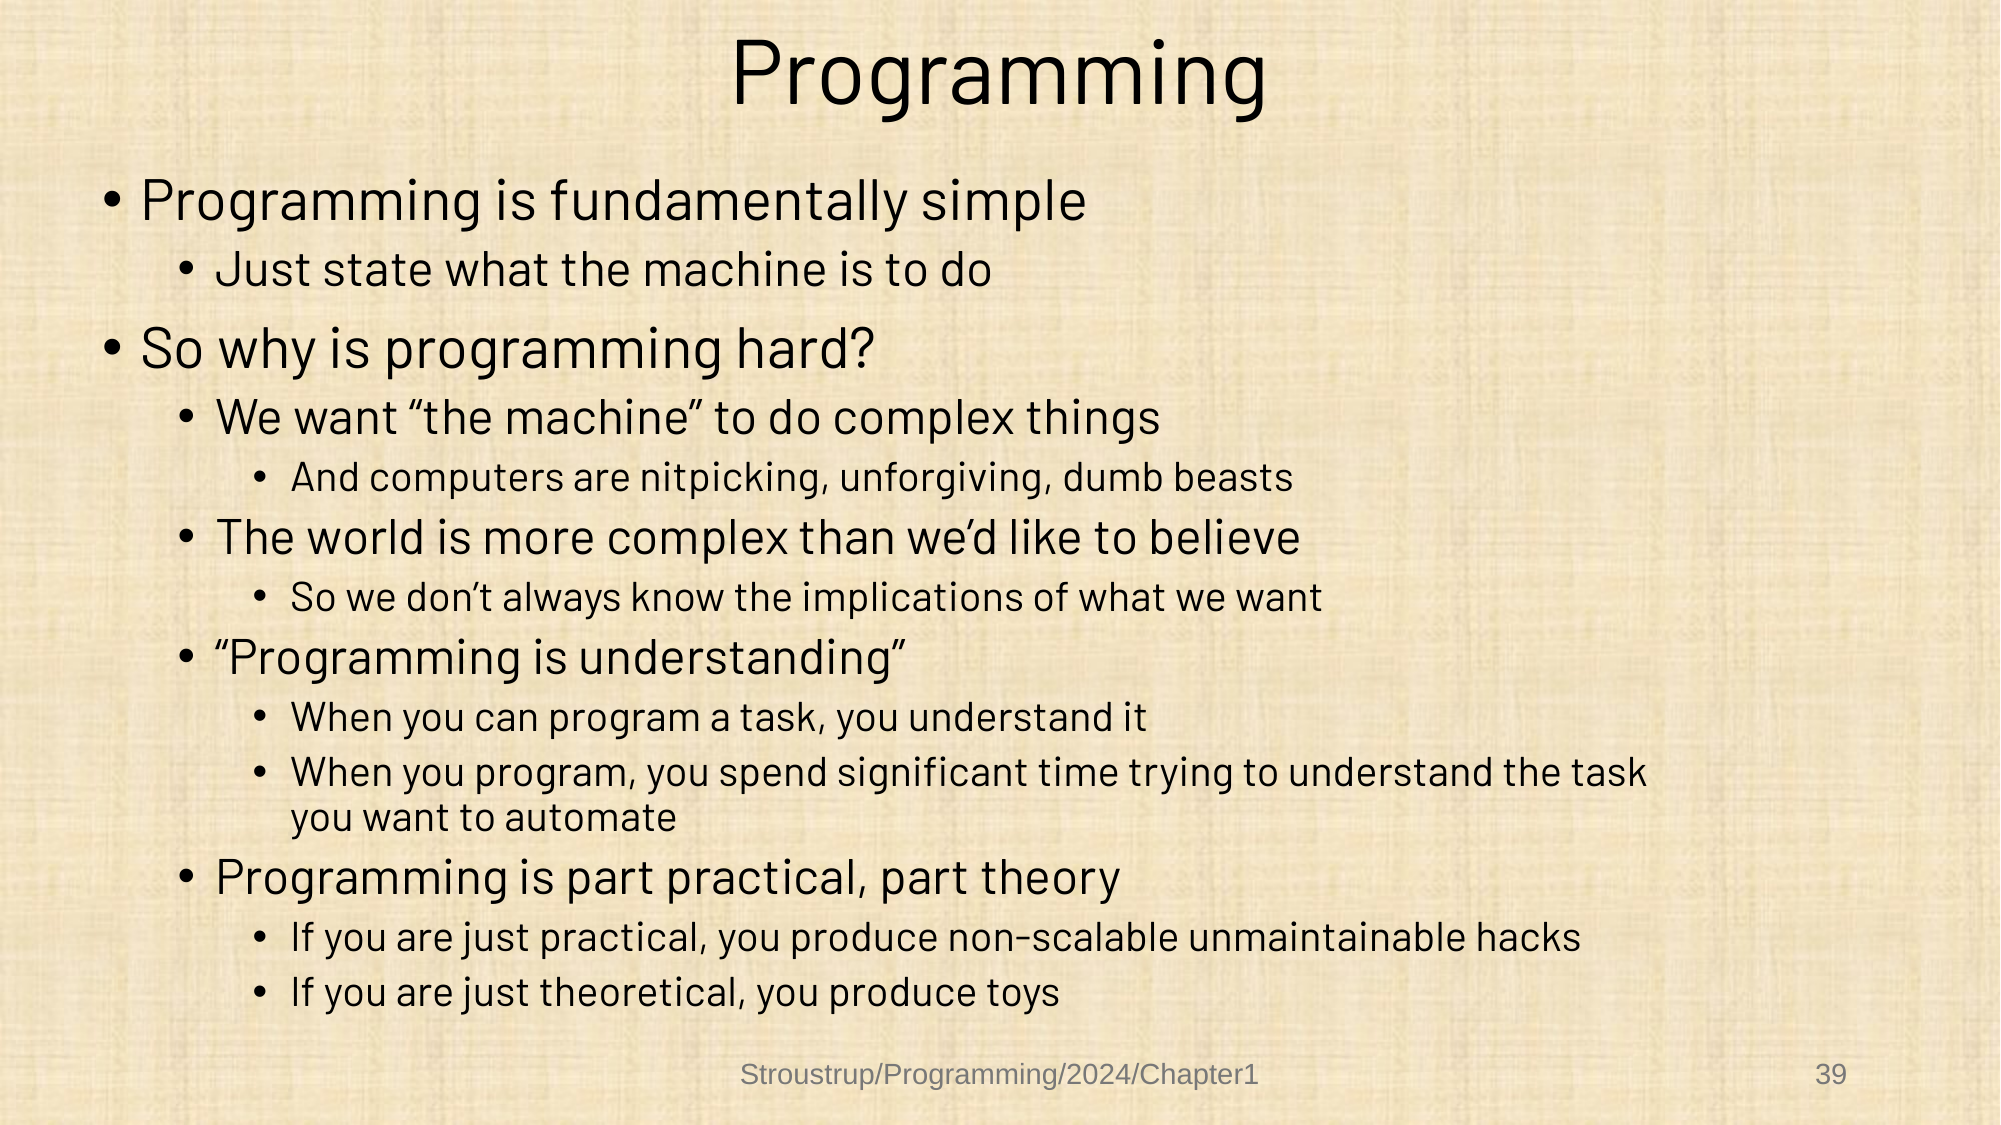

# Programming
Programming is fundamentally simple
Just state what the machine is to do
So why is programming hard?
We want “the machine” to do complex things
And computers are nitpicking, unforgiving, dumb beasts
The world is more complex than we’d like to believe
So we don’t always know the implications of what we want
“Programming is understanding”
When you can program a task, you understand it
When you program, you spend significant time trying to understand the task you want to automate
Programming is part practical, part theory
If you are just practical, you produce non-scalable unmaintainable hacks
If you are just theoretical, you produce toys
Stroustrup/Programming/2024/Chapter1
39